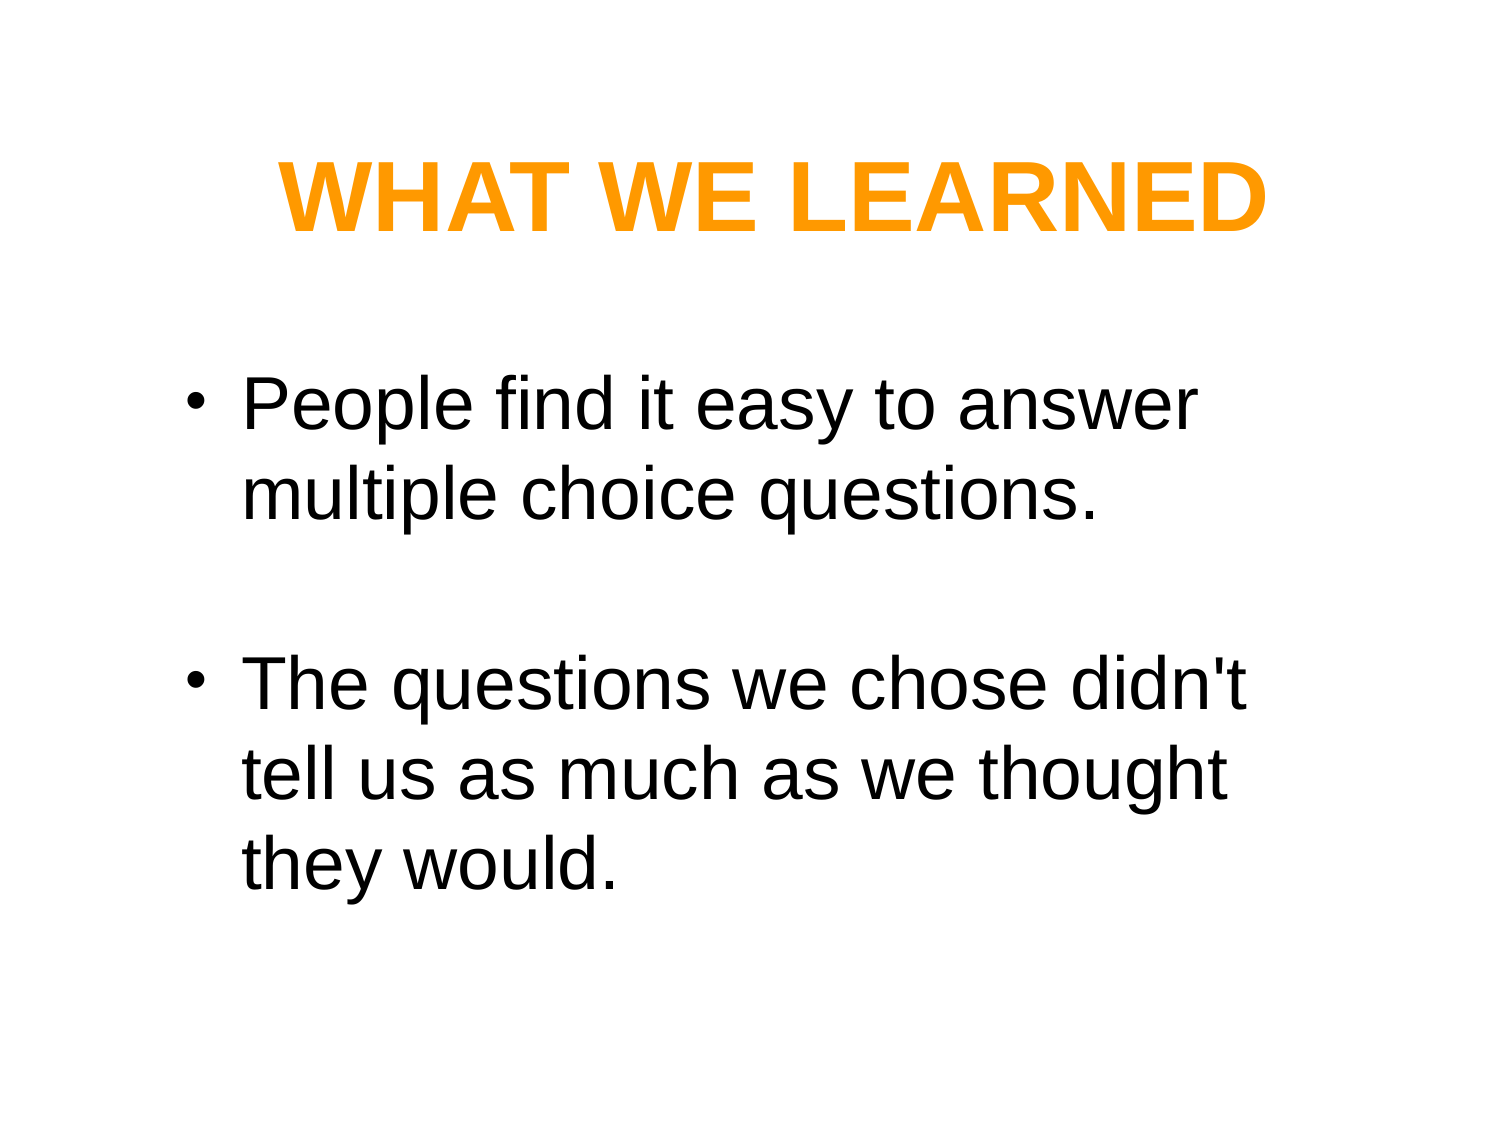

# WHAT WE LEARNED
People find it easy to answer multiple choice questions.

The questions we chose didn't tell us as much as we thought they would.